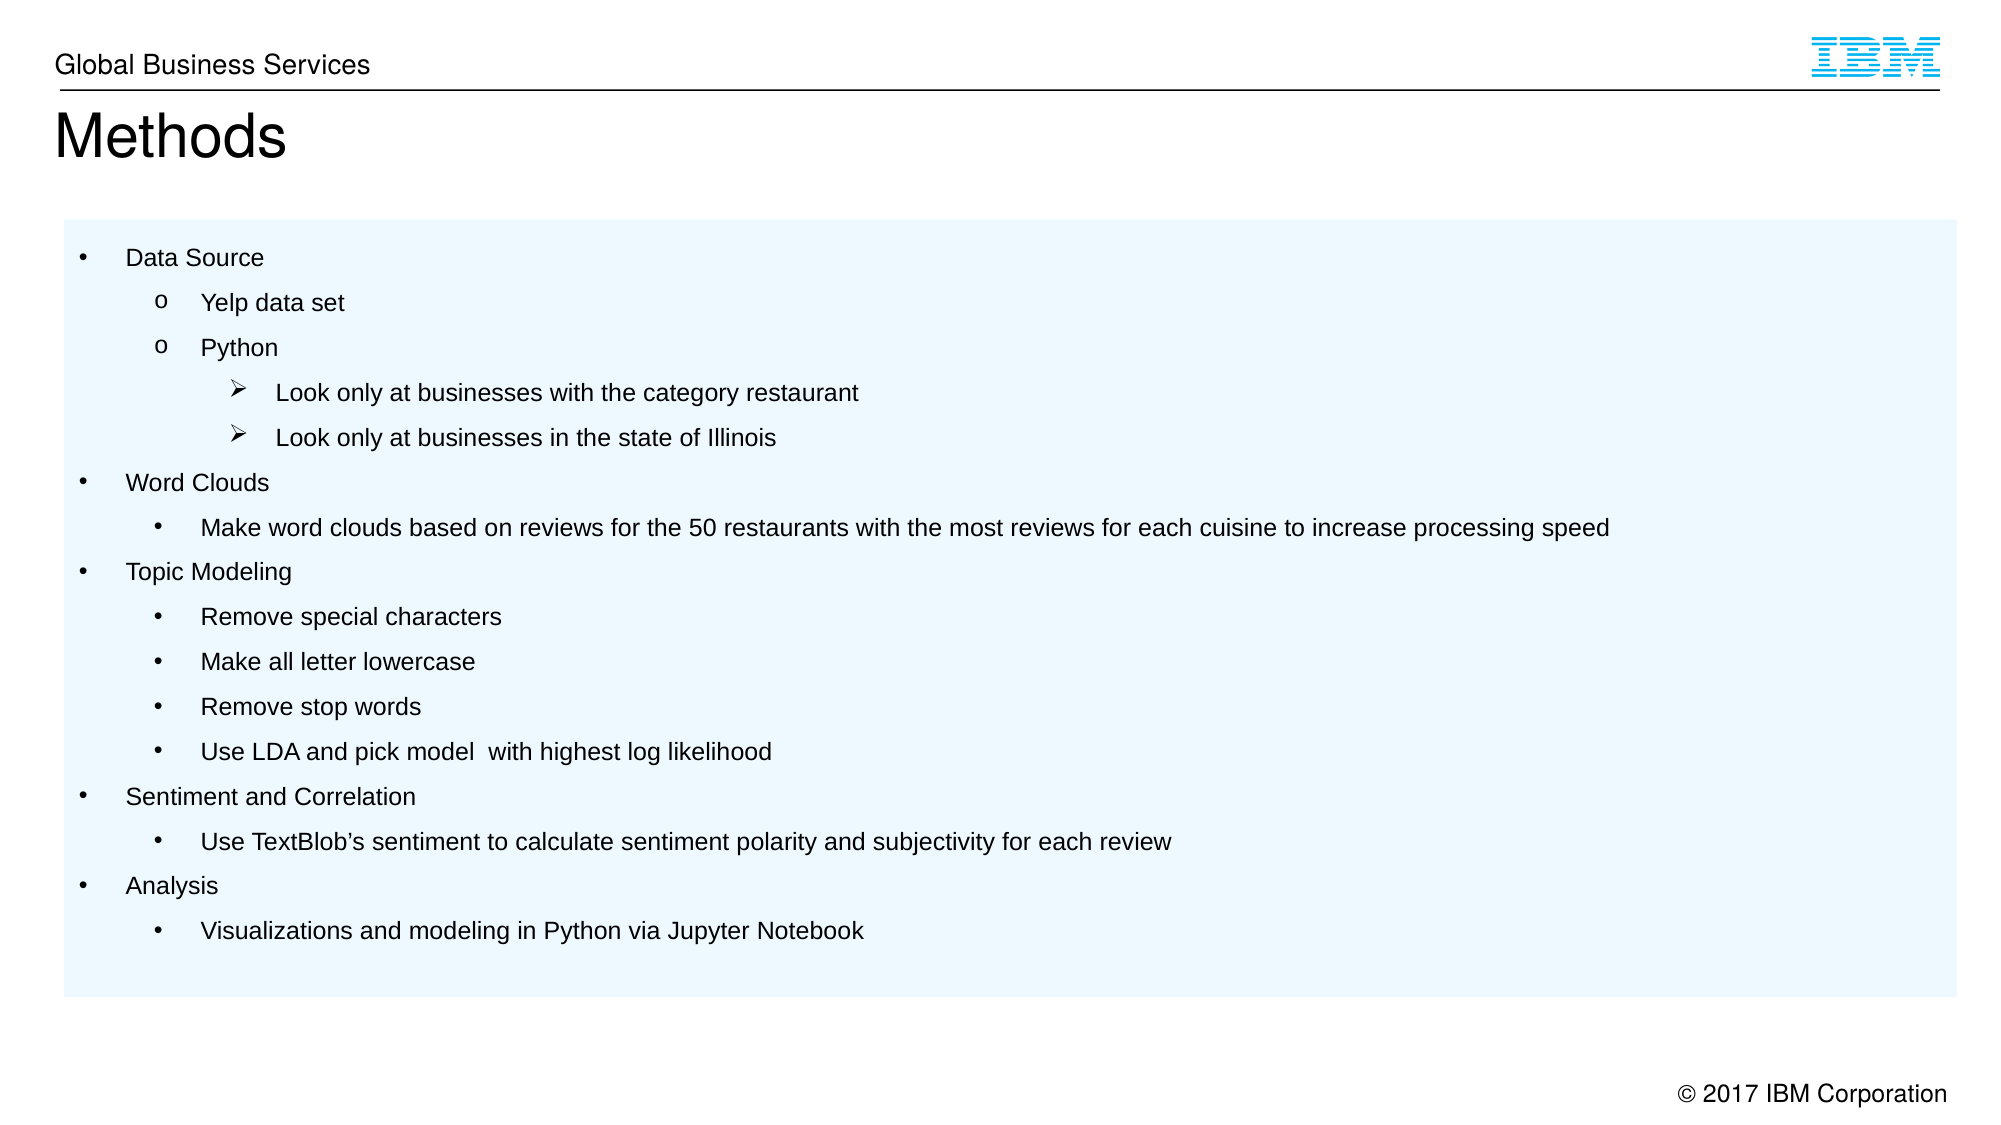

# Methods
Data Source
Yelp data set
Python
Look only at businesses with the category restaurant
Look only at businesses in the state of Illinois
Word Clouds
Make word clouds based on reviews for the 50 restaurants with the most reviews for each cuisine to increase processing speed
Topic Modeling
Remove special characters
Make all letter lowercase
Remove stop words
Use LDA and pick model  with highest log likelihood
Sentiment and Correlation
Use TextBlob’s sentiment to calculate sentiment polarity and subjectivity for each review
Analysis
Visualizations and modeling in Python via Jupyter Notebook